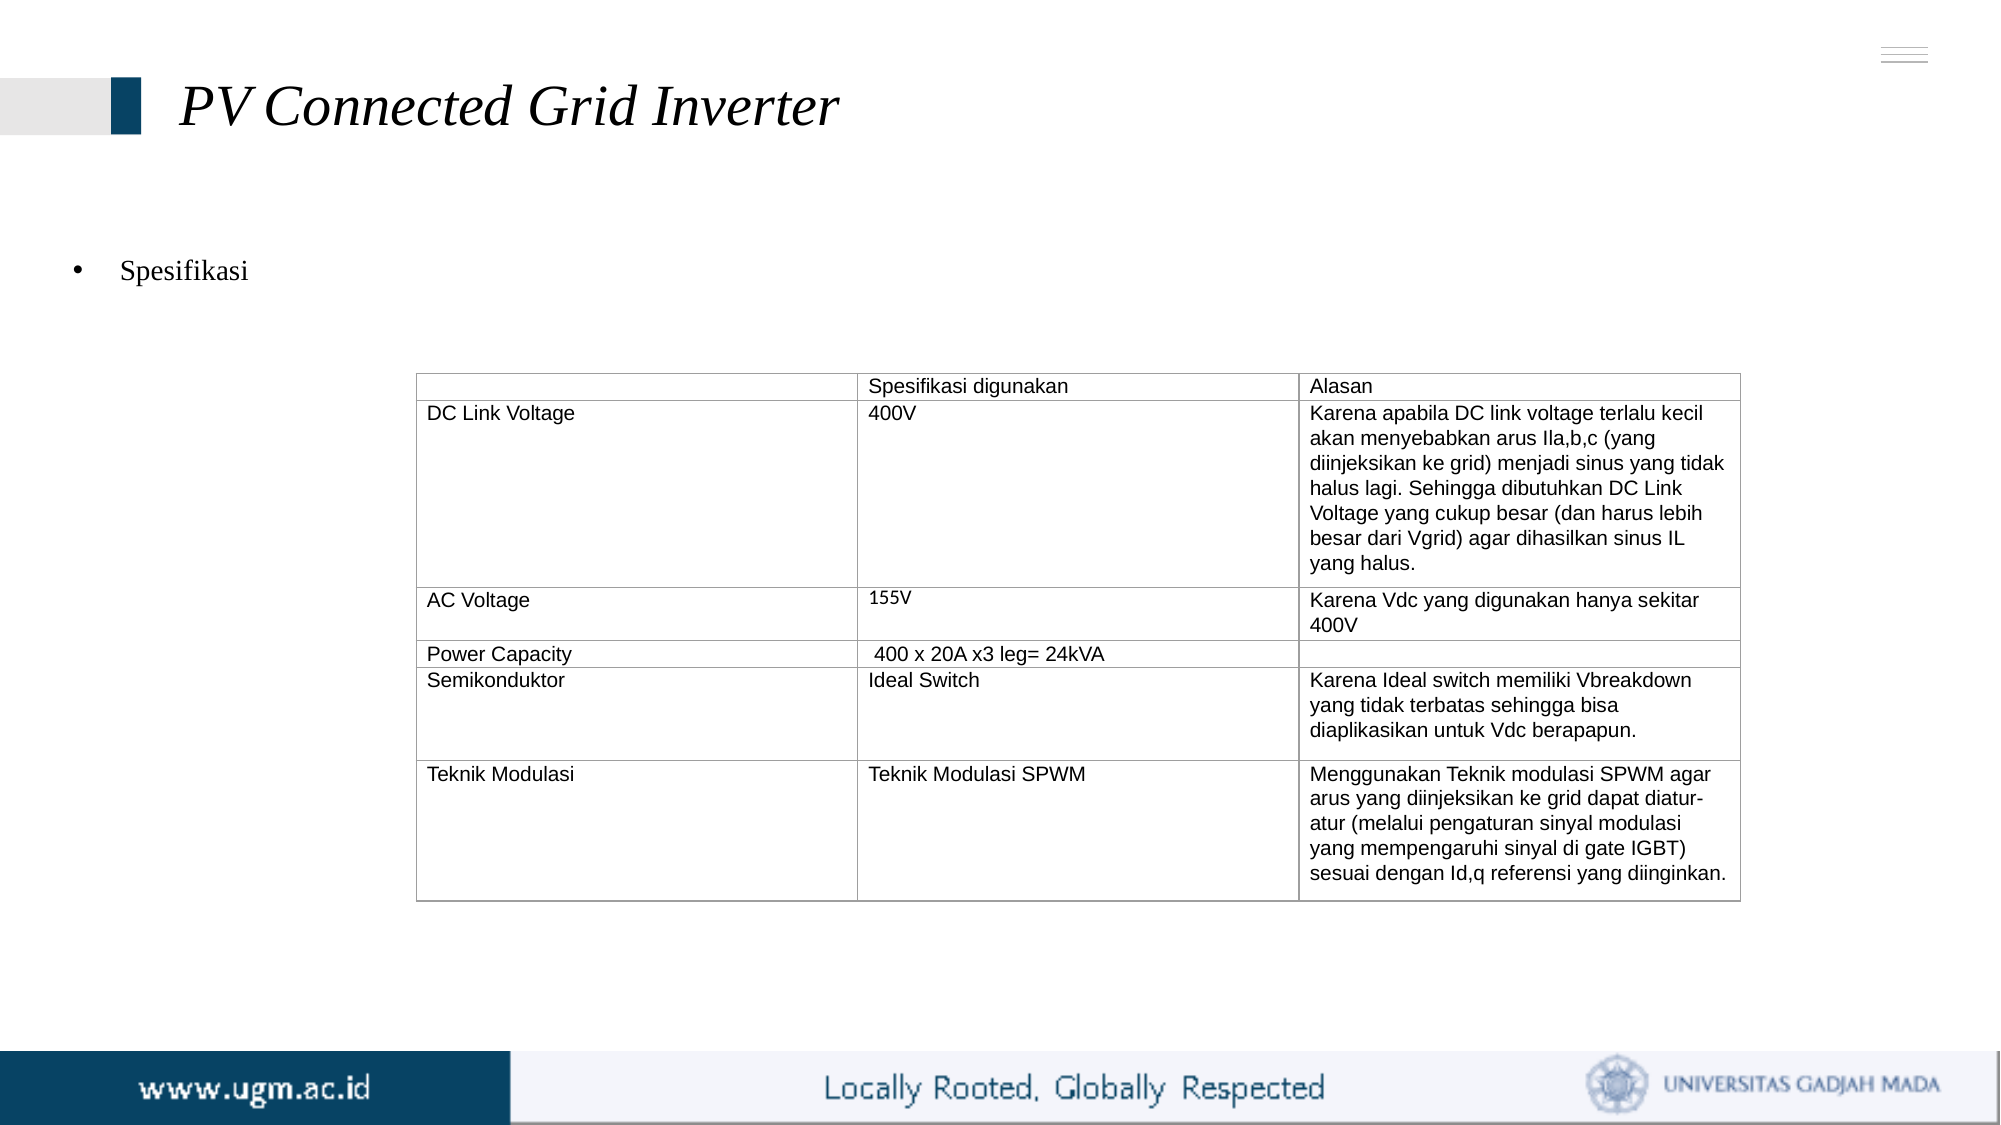

# PV Connected Grid Inverter
Spesifikasi

|  | Spesifikasi digunakan | Alasan |
| --- | --- | --- |
| DC Link Voltage | 400V | Karena apabila DC link voltage terlalu kecil akan menyebabkan arus Ila,b,c (yang diinjeksikan ke grid) menjadi sinus yang tidak halus lagi. Sehingga dibutuhkan DC Link Voltage yang cukup besar (dan harus lebih besar dari Vgrid) agar dihasilkan sinus IL yang halus. |
| AC Voltage | 155V | Karena Vdc yang digunakan hanya sekitar 400V |
| Power Capacity | 400 x 20A x3 leg= 24kVA |  |
| Semikonduktor | Ideal Switch | Karena Ideal switch memiliki Vbreakdown yang tidak terbatas sehingga bisa diaplikasikan untuk Vdc berapapun. |
| Teknik Modulasi | Teknik Modulasi SPWM | Menggunakan Teknik modulasi SPWM agar arus yang diinjeksikan ke grid dapat diatur-atur (melalui pengaturan sinyal modulasi yang mempengaruhi sinyal di gate IGBT) sesuai dengan Id,q referensi yang diinginkan. |